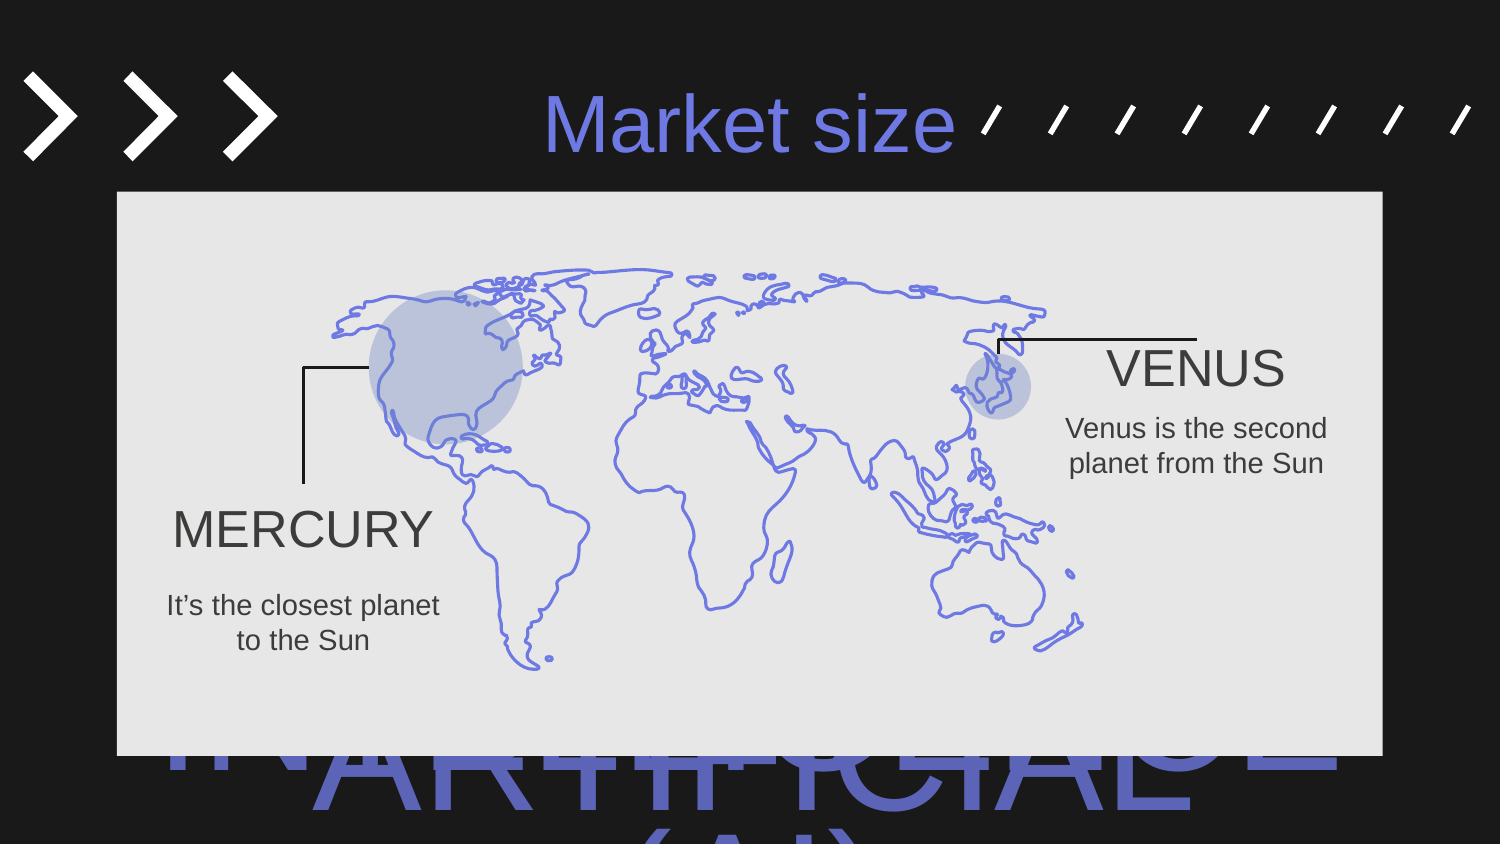

# Market size

VENUS

Venus is the second planet from the Sun
MERCURY
It’s the closest planet to the Sun